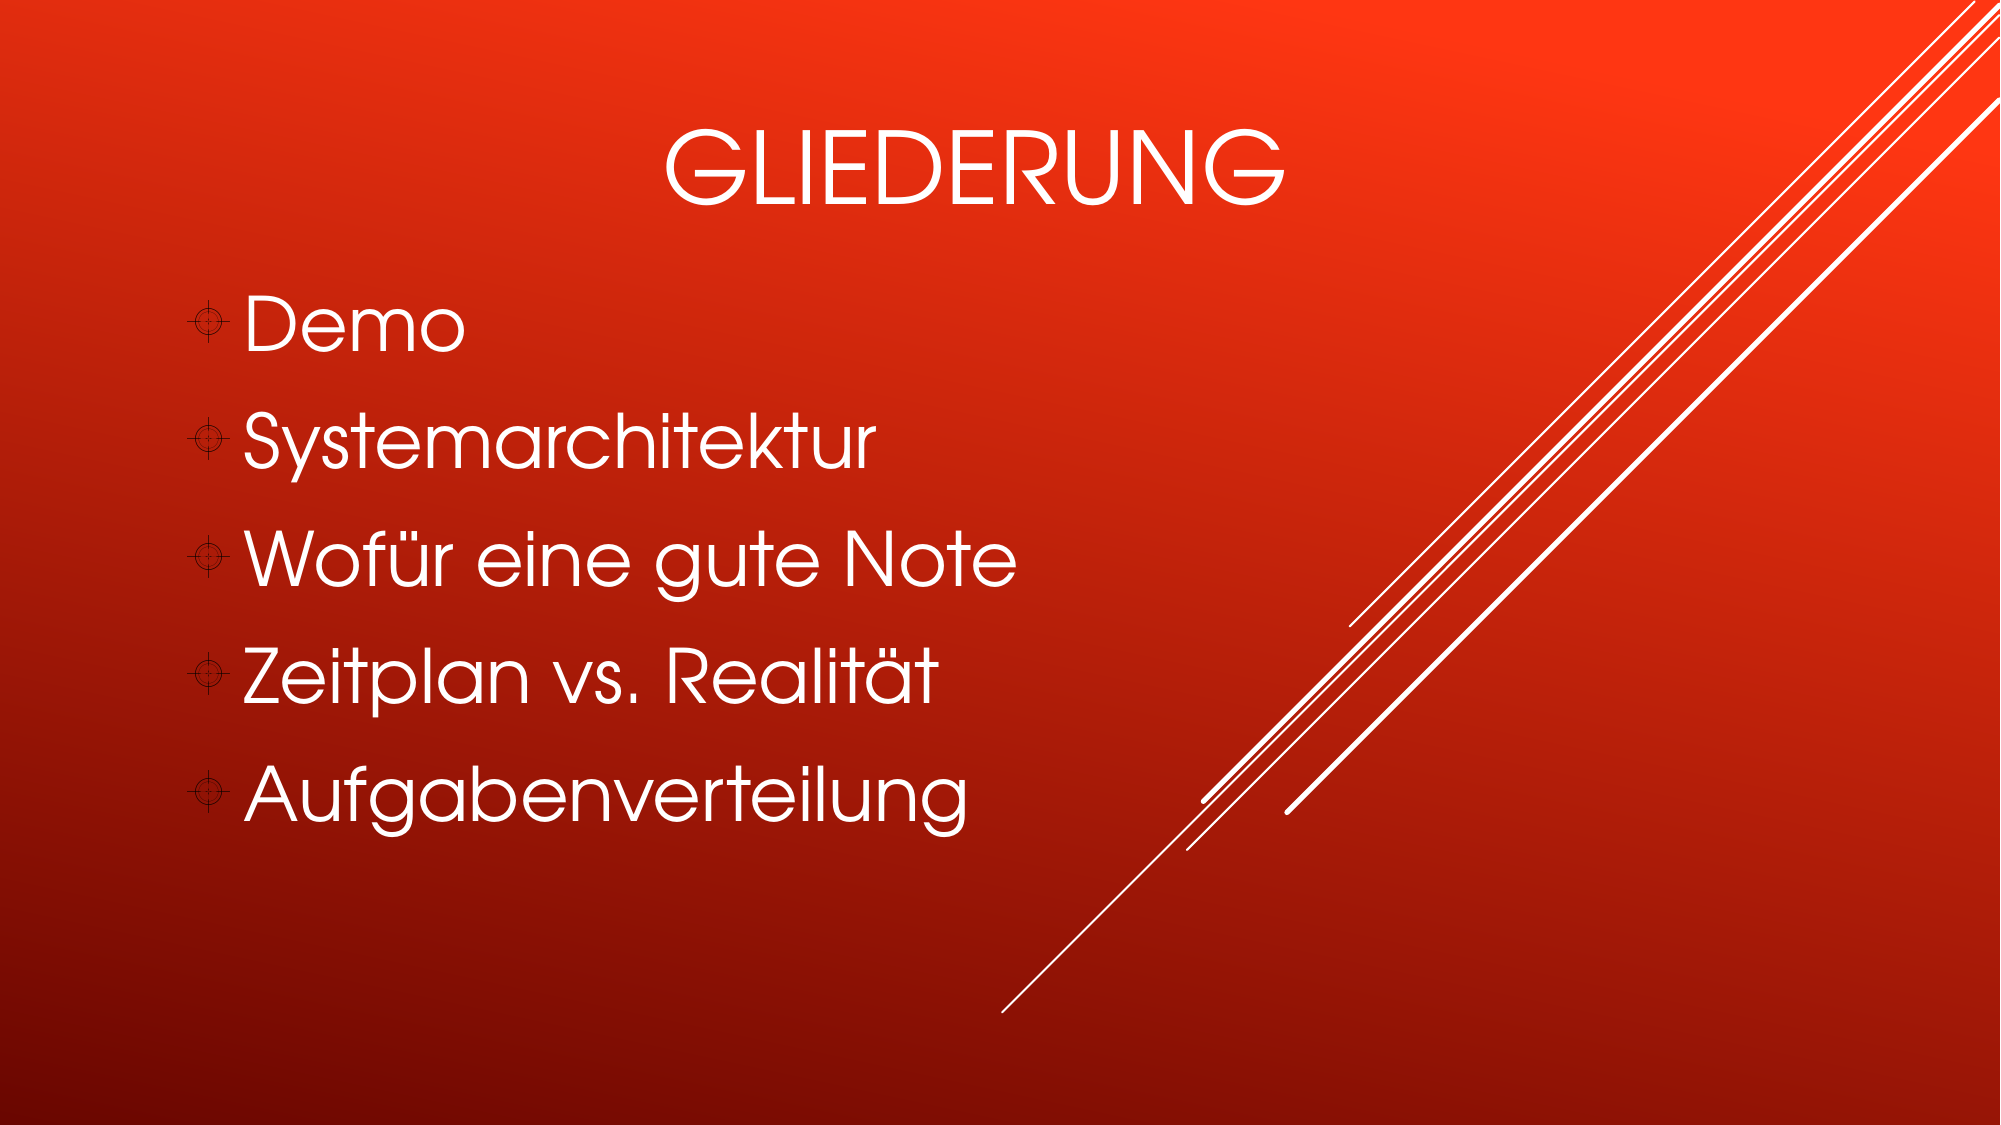

# Gliederung
Demo
Systemarchitektur
Wofür eine gute Note
Zeitplan vs. Realität
Aufgabenverteilung